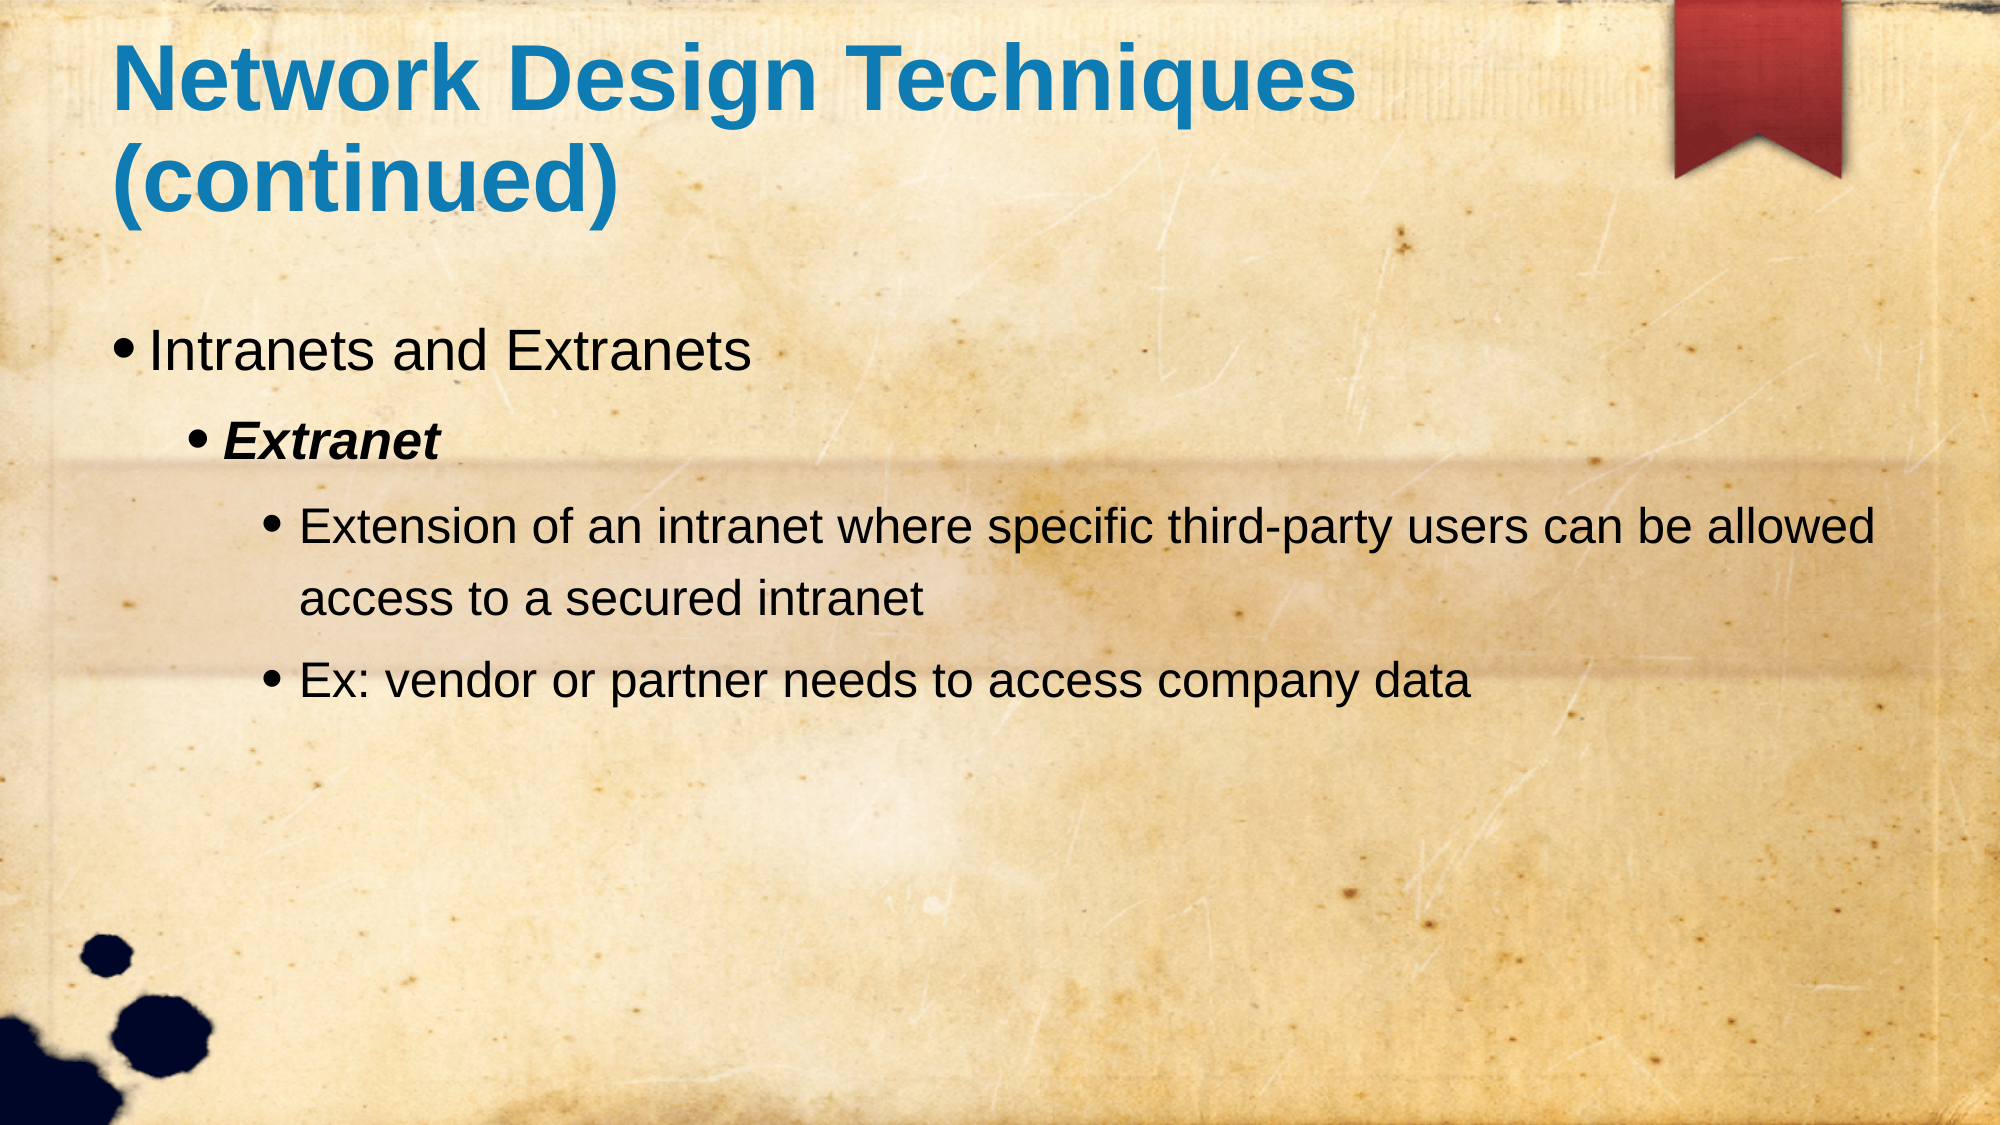

Network Design Techniques (continued)
Intranets and Extranets
Extranet
Extension of an intranet where specific third-party users can be allowed access to a secured intranet
Ex: vendor or partner needs to access company data